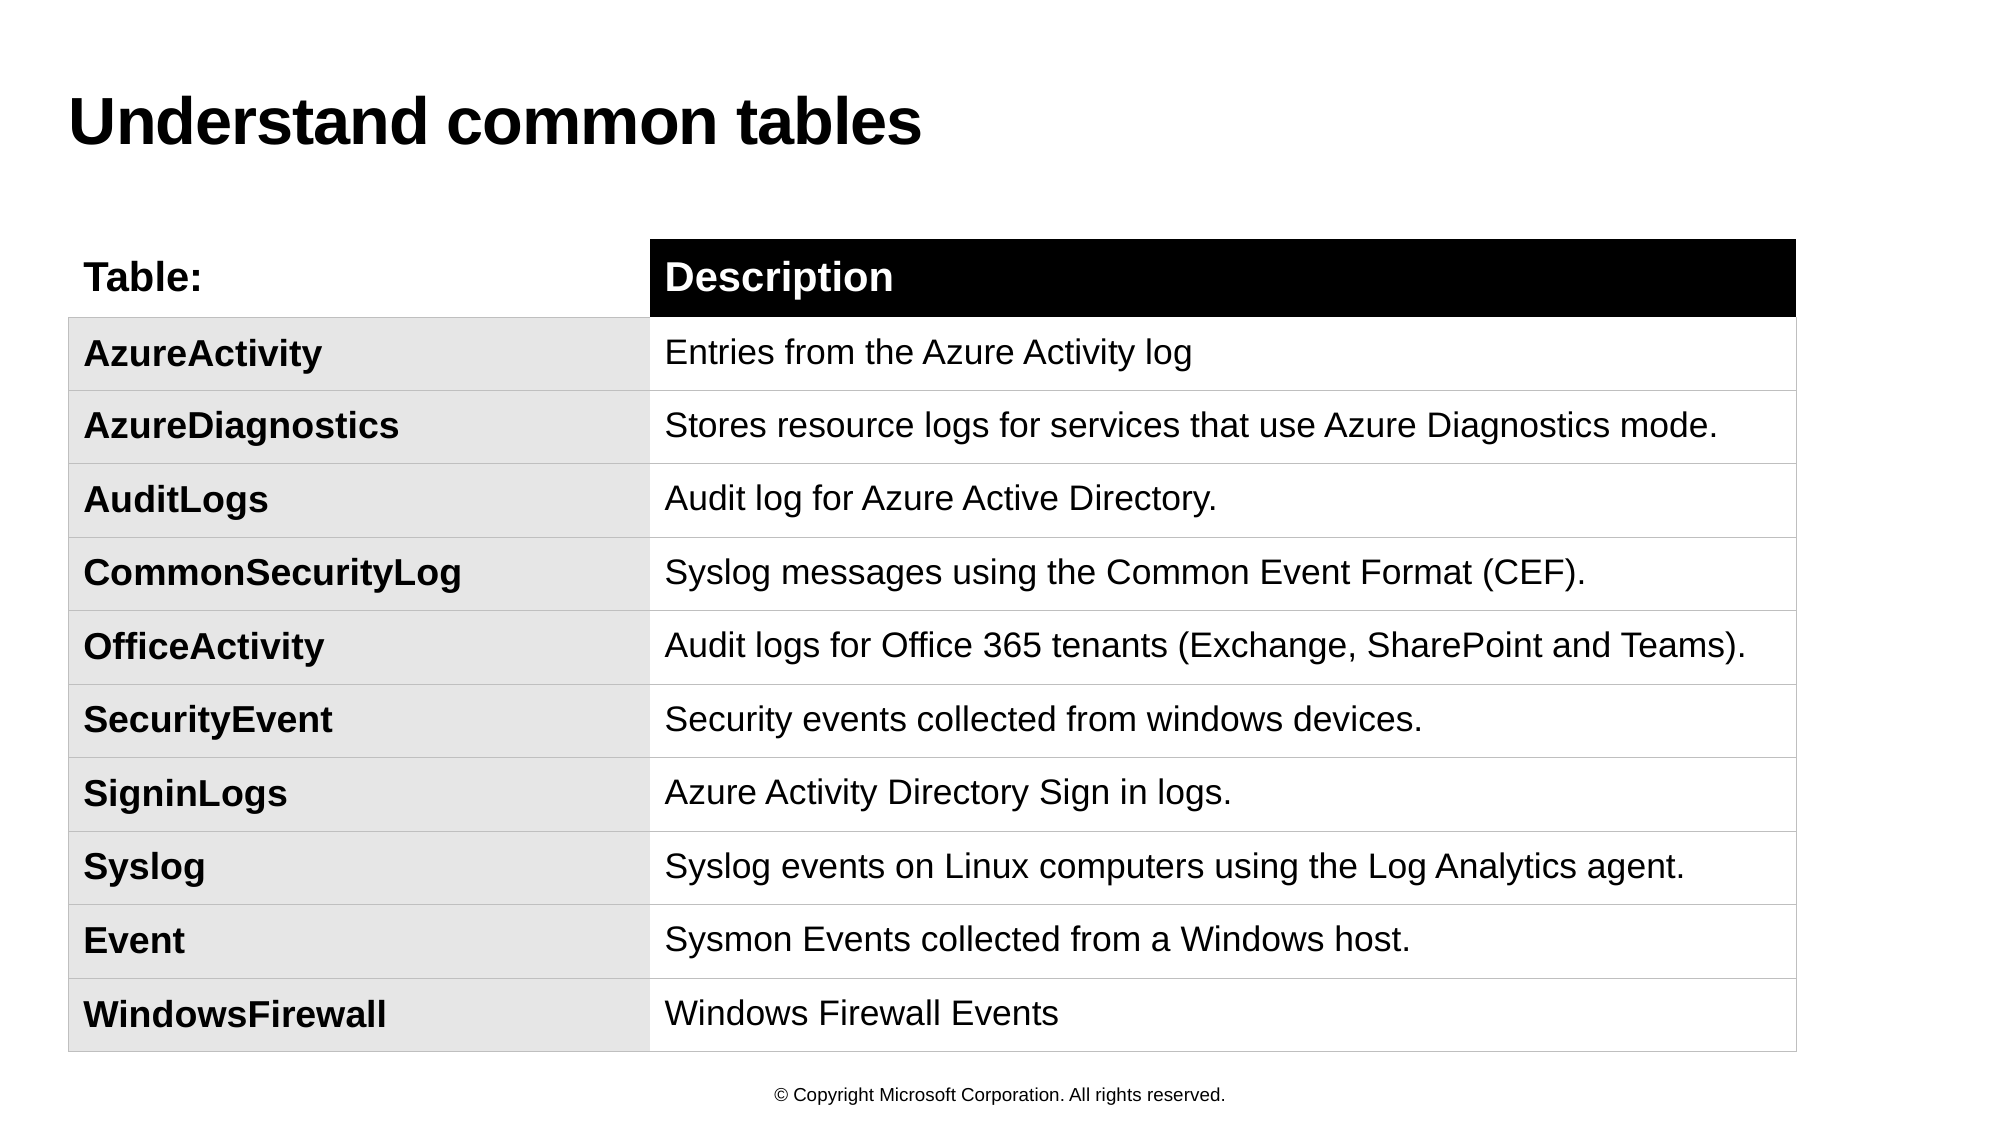

# Understand common tables
| Table: | Description |
| --- | --- |
| AzureActivity | Entries from the Azure Activity log |
| AzureDiagnostics | Stores resource logs for services that use Azure Diagnostics mode. |
| AuditLogs | Audit log for Azure Active Directory. |
| CommonSecurityLog | Syslog messages using the Common Event Format (CEF). |
| OfficeActivity | Audit logs for Office 365 tenants (Exchange, SharePoint and Teams). |
| SecurityEvent | Security events collected from windows devices. |
| SigninLogs | Azure Activity Directory Sign in logs. |
| Syslog | Syslog events on Linux computers using the Log Analytics agent. |
| Event | Sysmon Events collected from a Windows host. |
| WindowsFirewall | Windows Firewall Events |